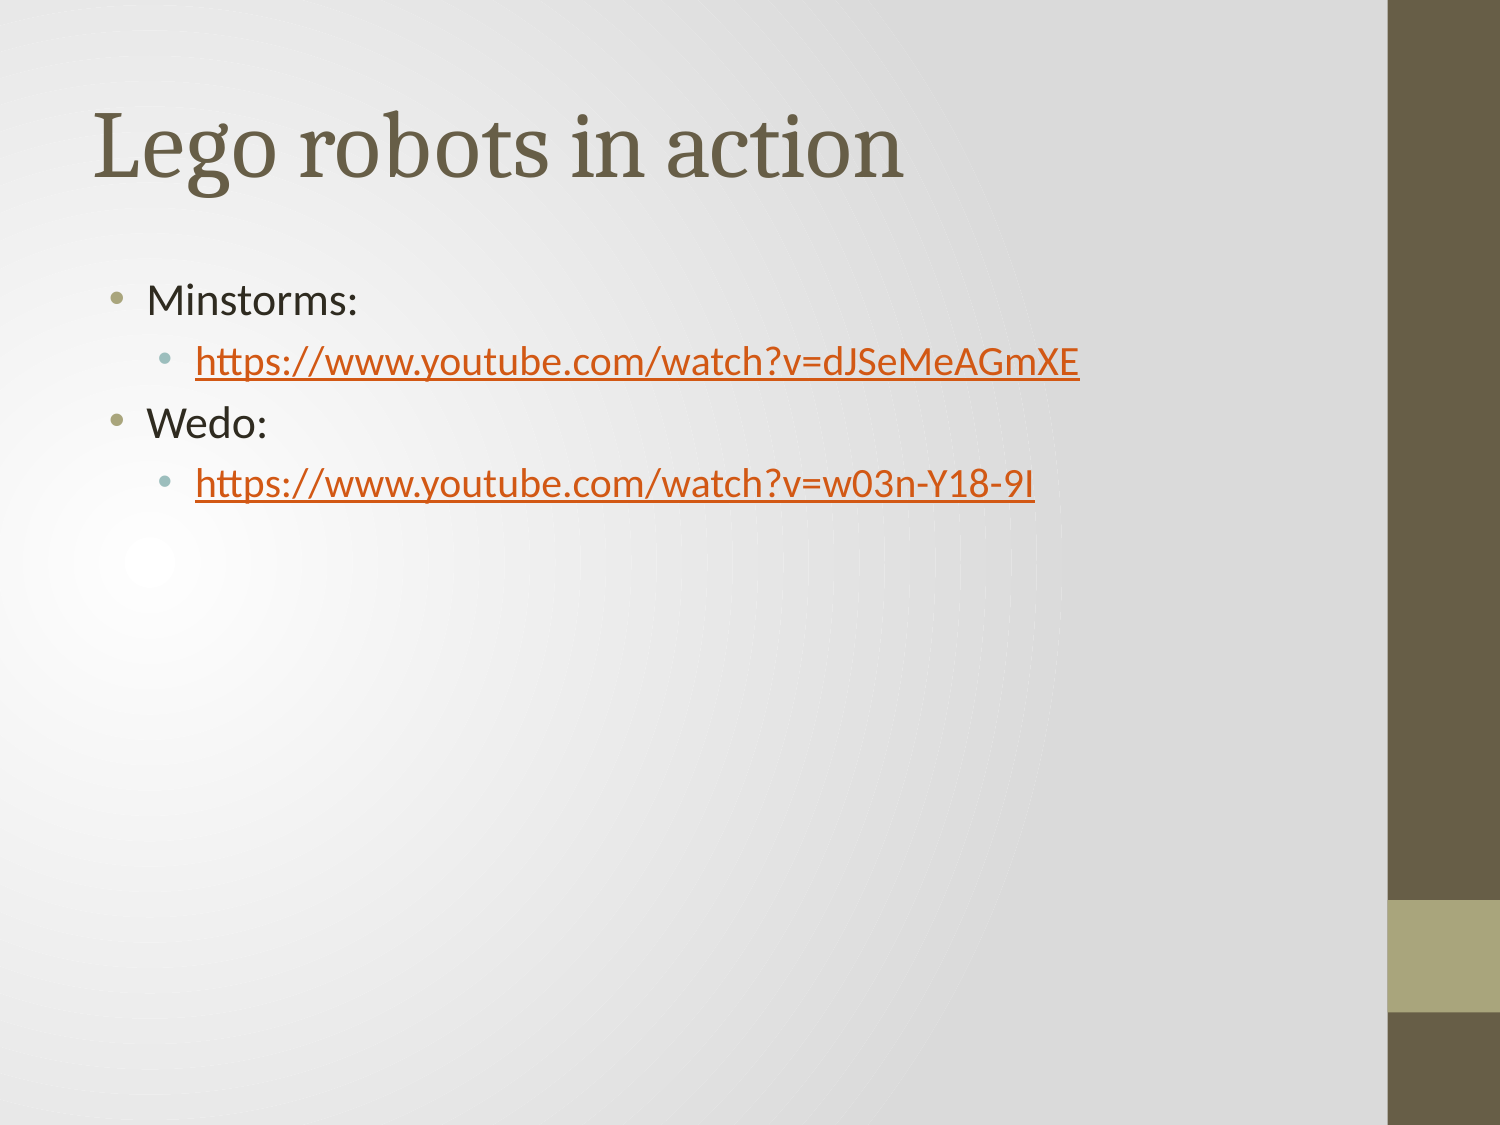

# Lego robots in action
Minstorms:
https://www.youtube.com/watch?v=dJSeMeAGmXE
Wedo:
https://www.youtube.com/watch?v=w03n-Y18-9I